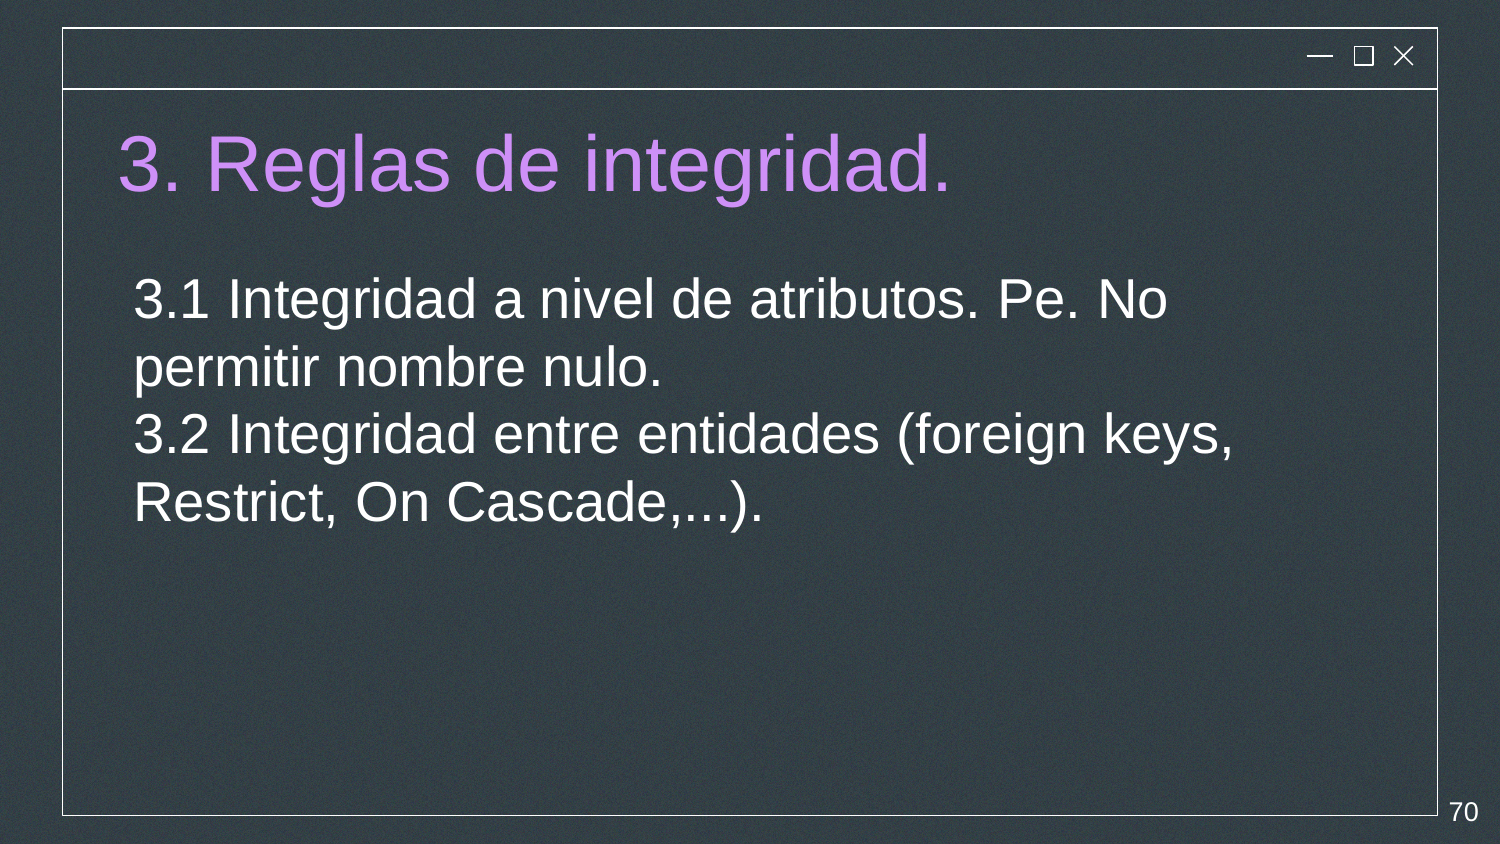

3. Reglas de integridad.
# 3.1 Integridad a nivel de atributos. Pe. No permitir nombre nulo.
3.2 Integridad entre entidades (foreign keys, Restrict, On Cascade,...).

70